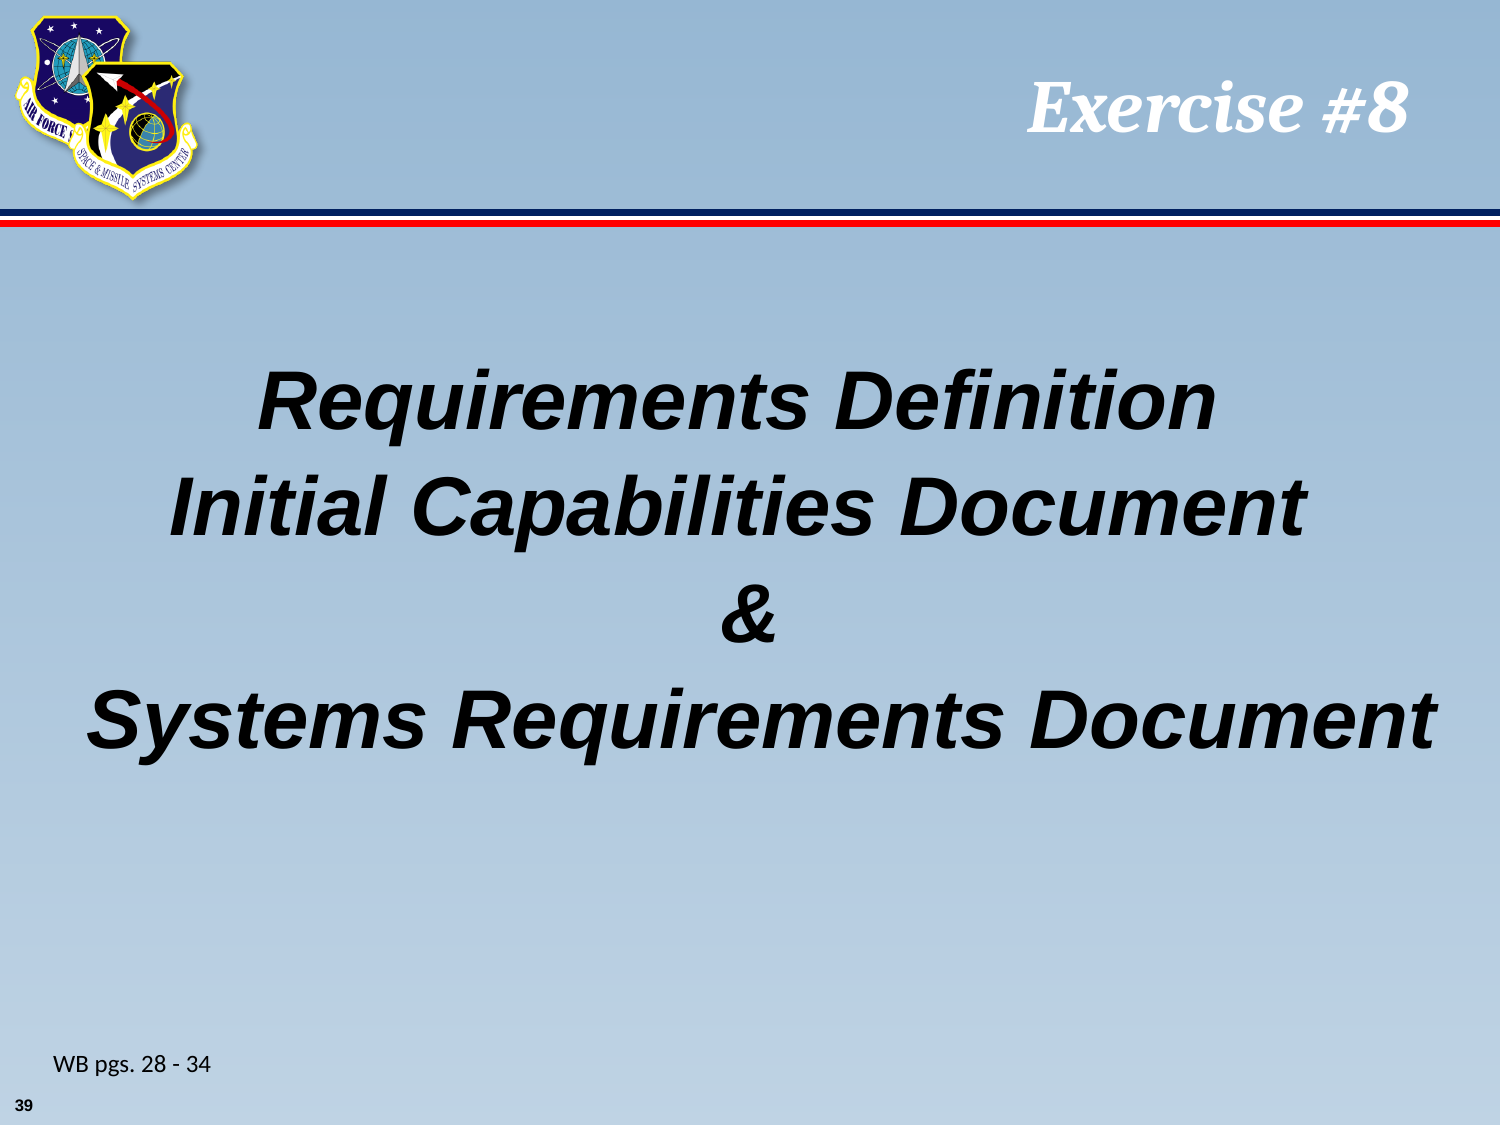

# Exercise #8
Requirements Definition
Initial Capabilities Document
&
 Systems Requirements Document
WB pgs. 28 - 34
39